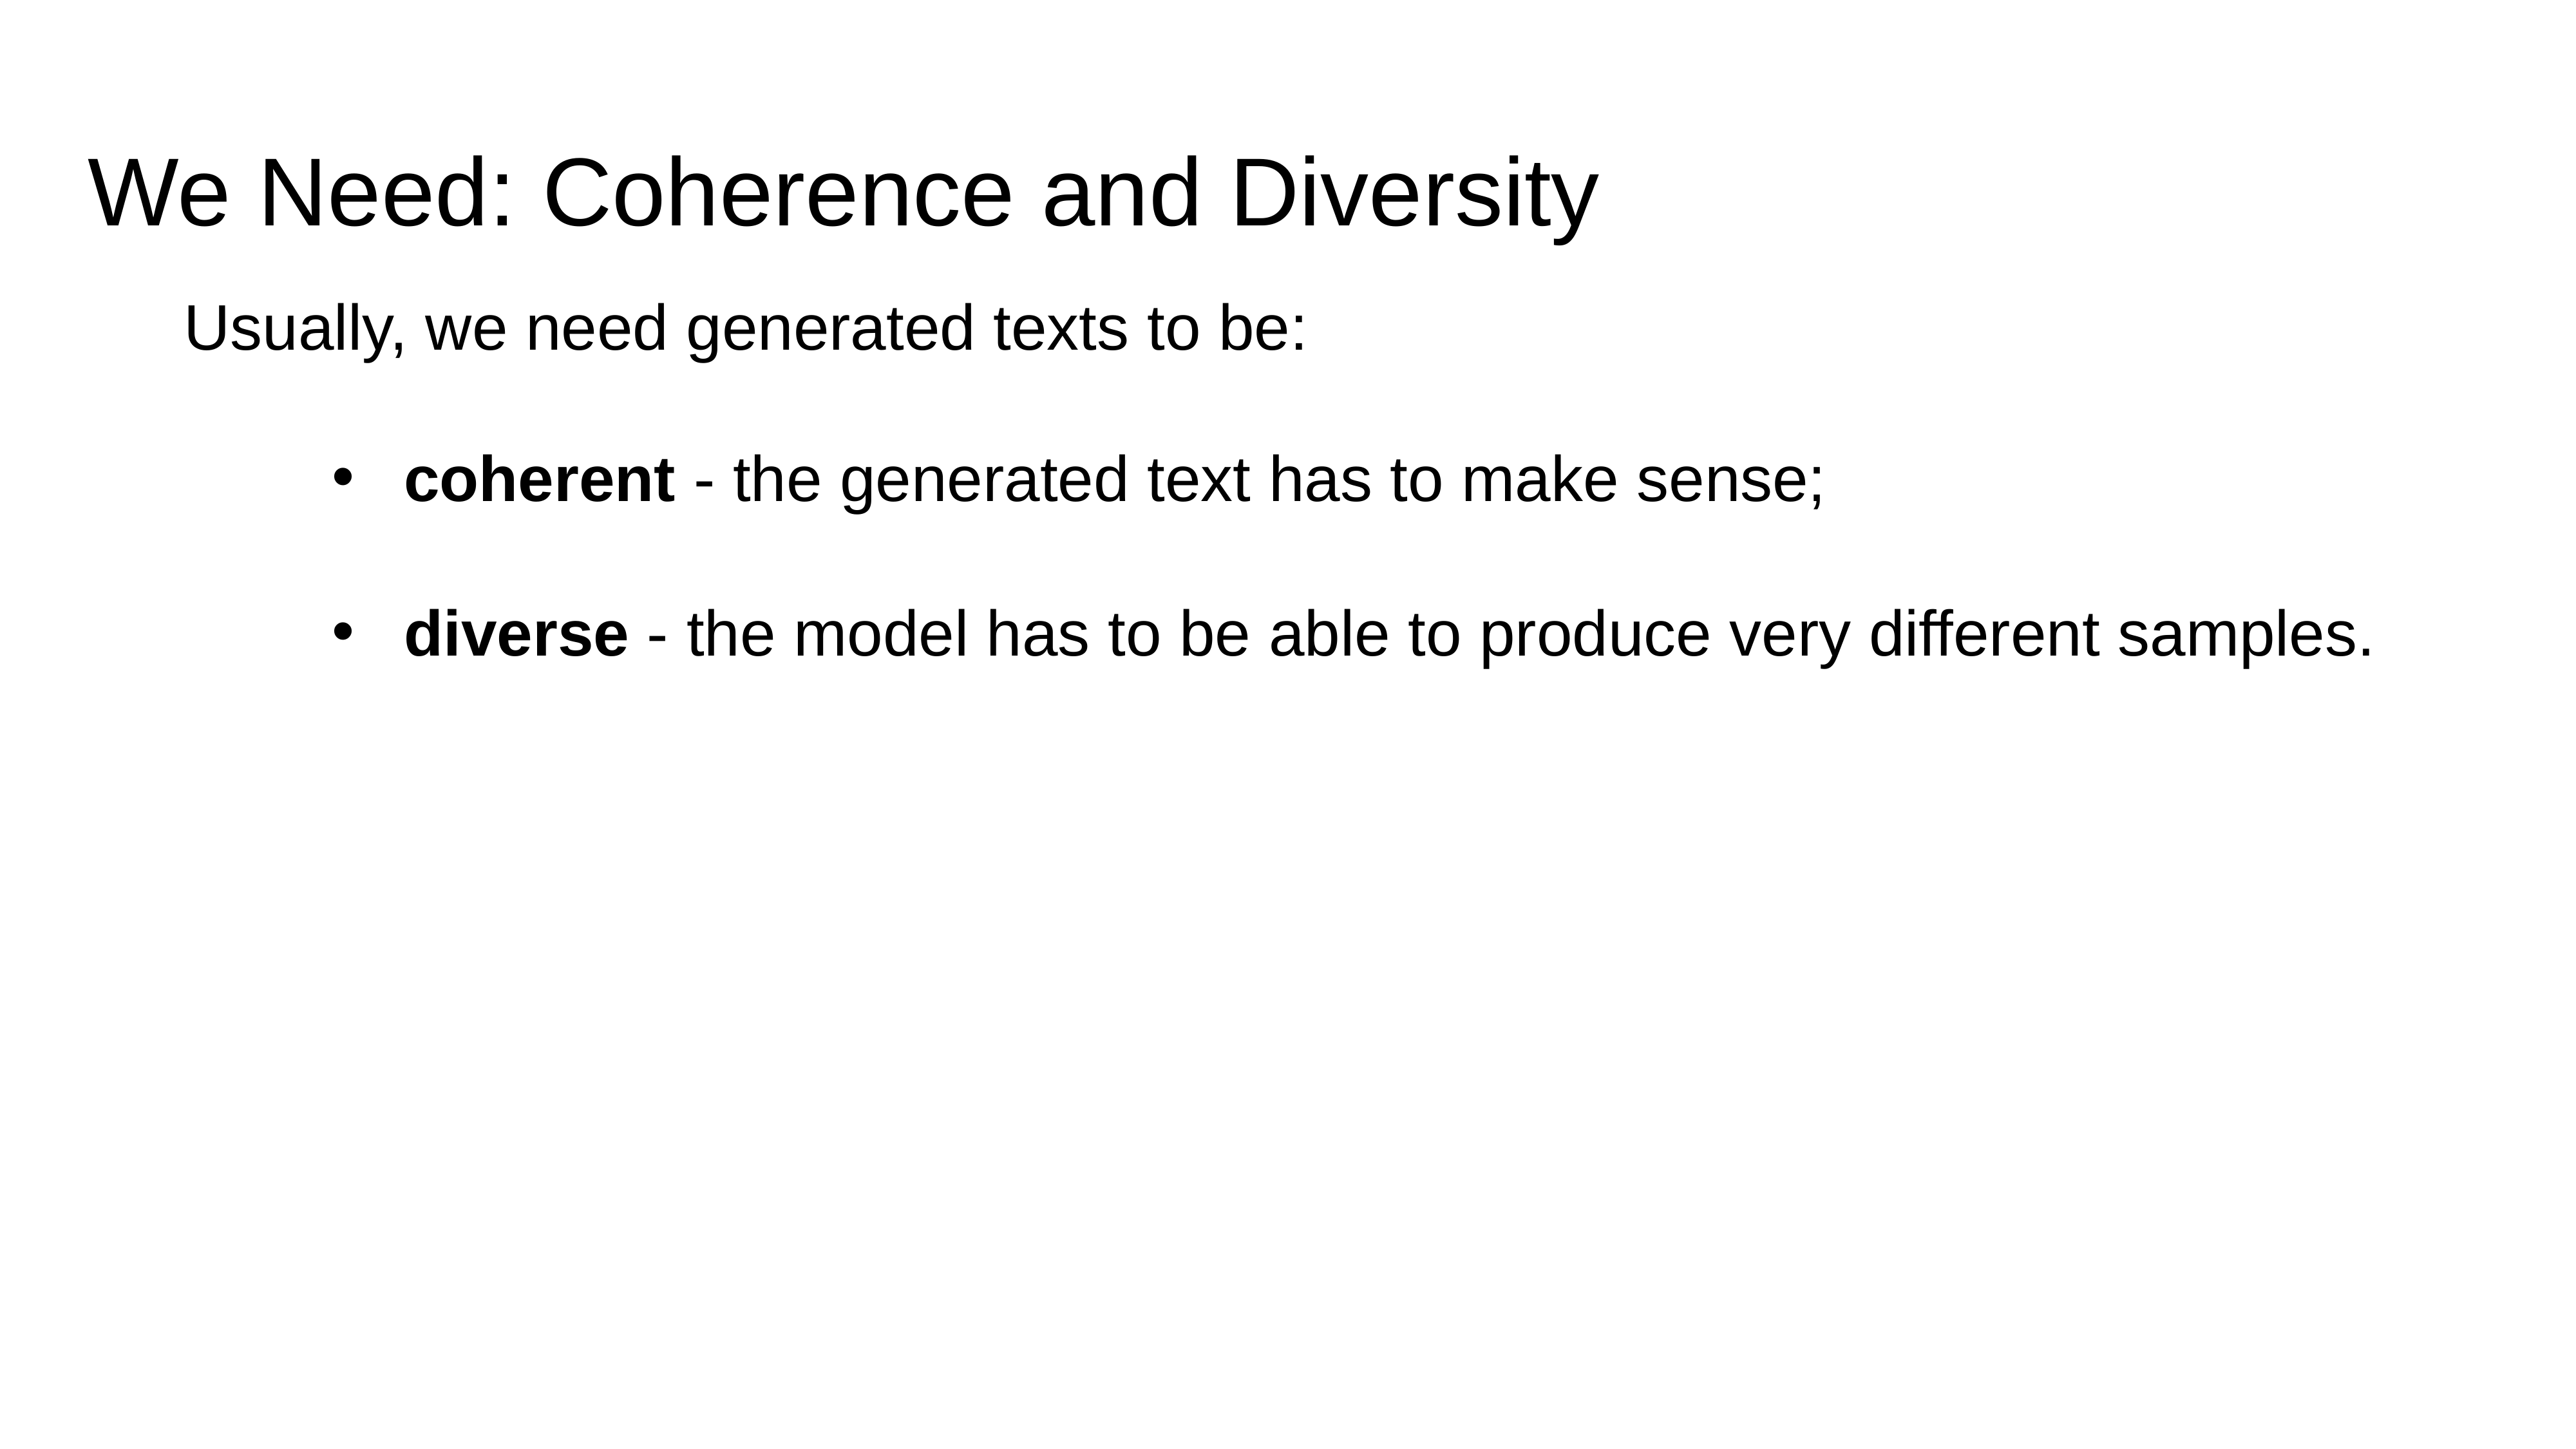

# We Need: Coherence and Diversity
Usually, we need generated texts to be:
coherent - the generated text has to make sense;
diverse - the model has to be able to produce very different samples.